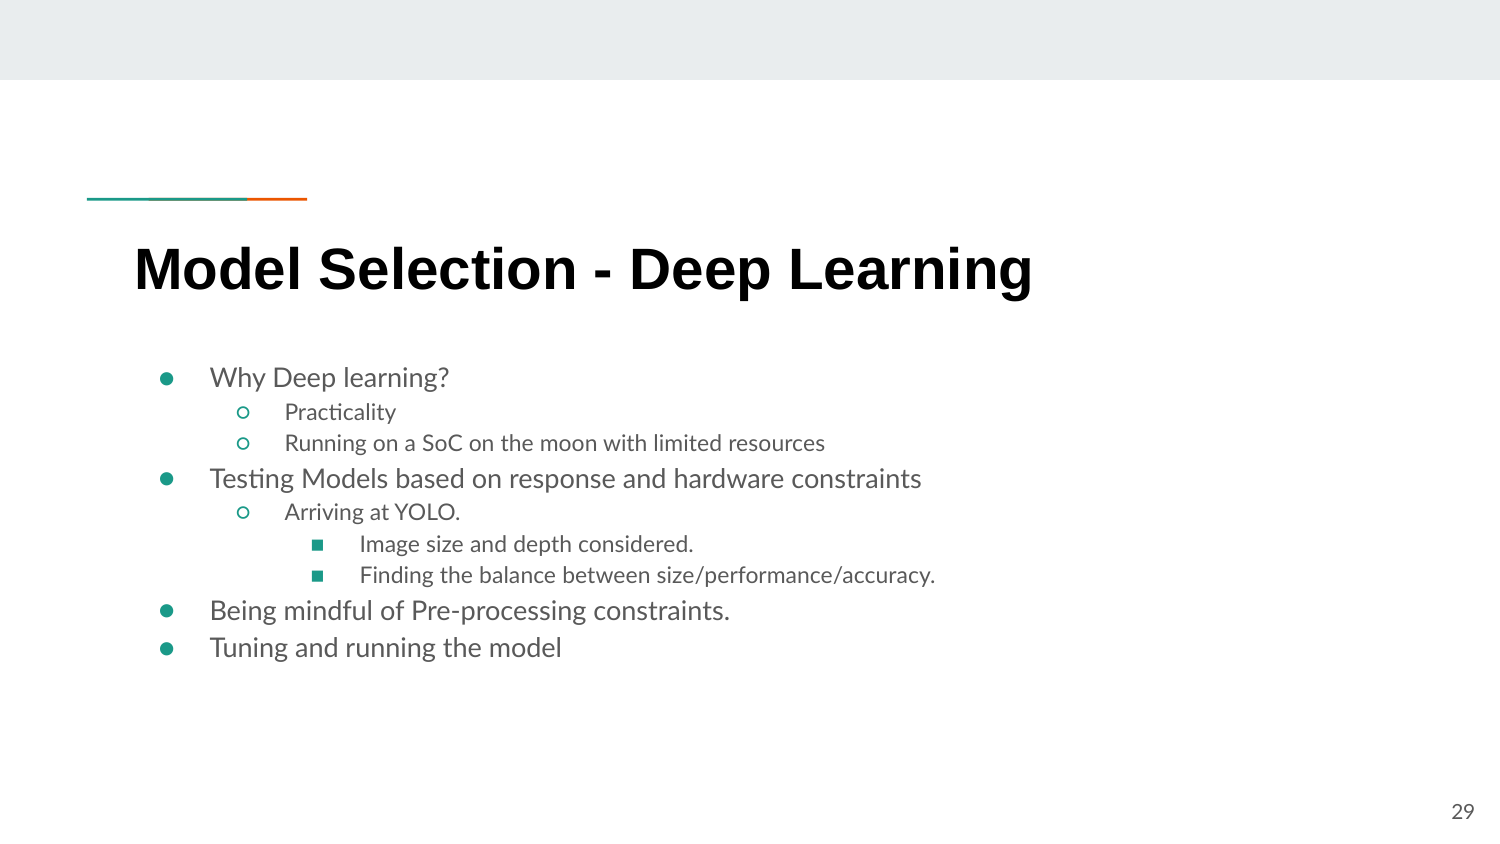

# Model Selection - Deep Learning
Why Deep learning?
Practicality
Running on a SoC on the moon with limited resources
Testing Models based on response and hardware constraints
Arriving at YOLO.
Image size and depth considered.
Finding the balance between size/performance/accuracy.
Being mindful of Pre-processing constraints.
Tuning and running the model
29